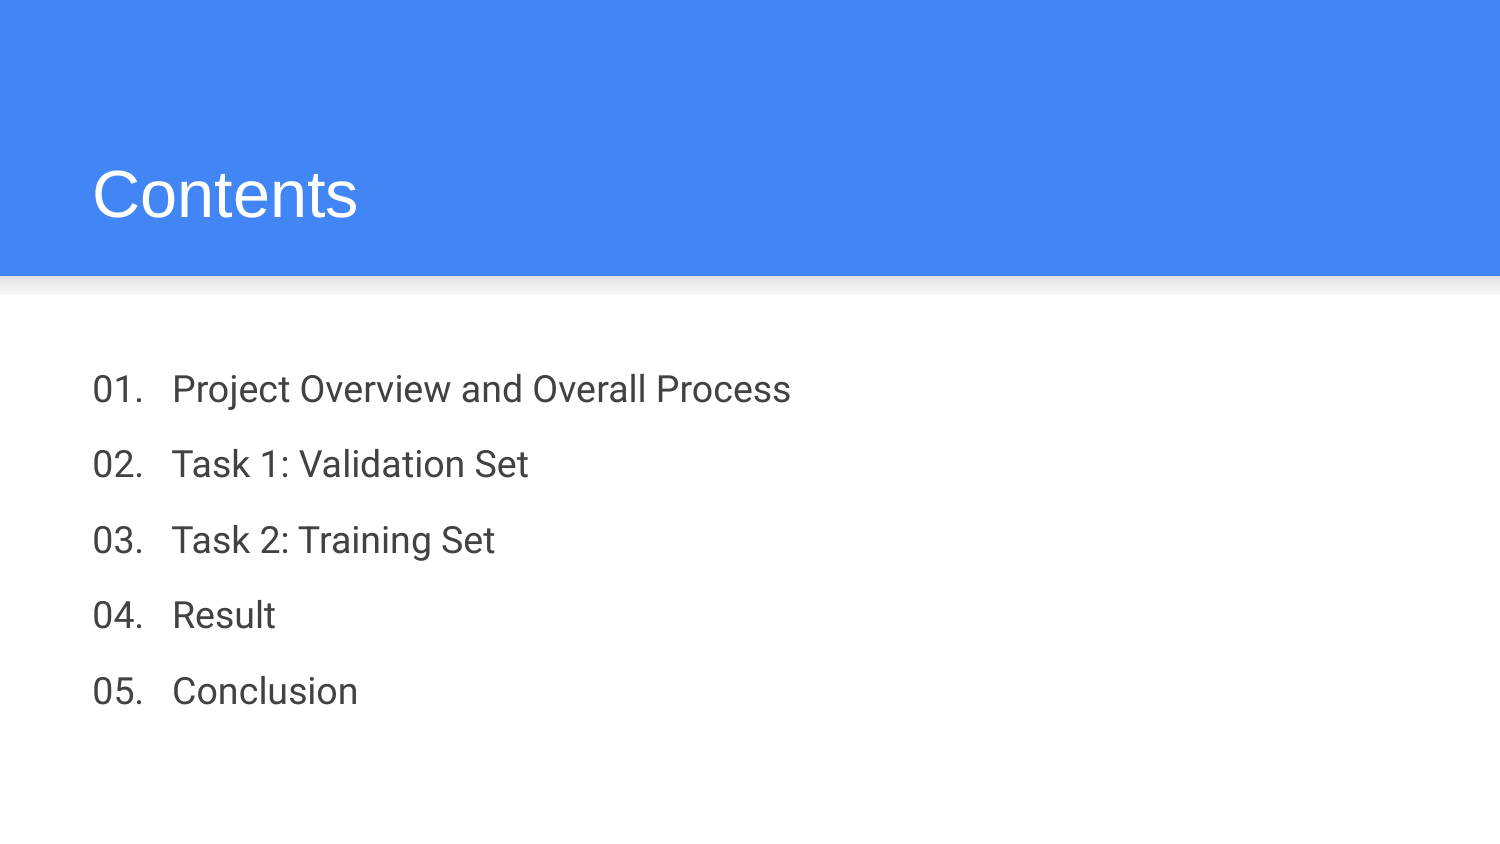

# Contents
01.   Project Overview and Overall Process
02.   Task 1: Validation Set
03.   Task 2: Training Set
04.   Result
05.   Conclusion